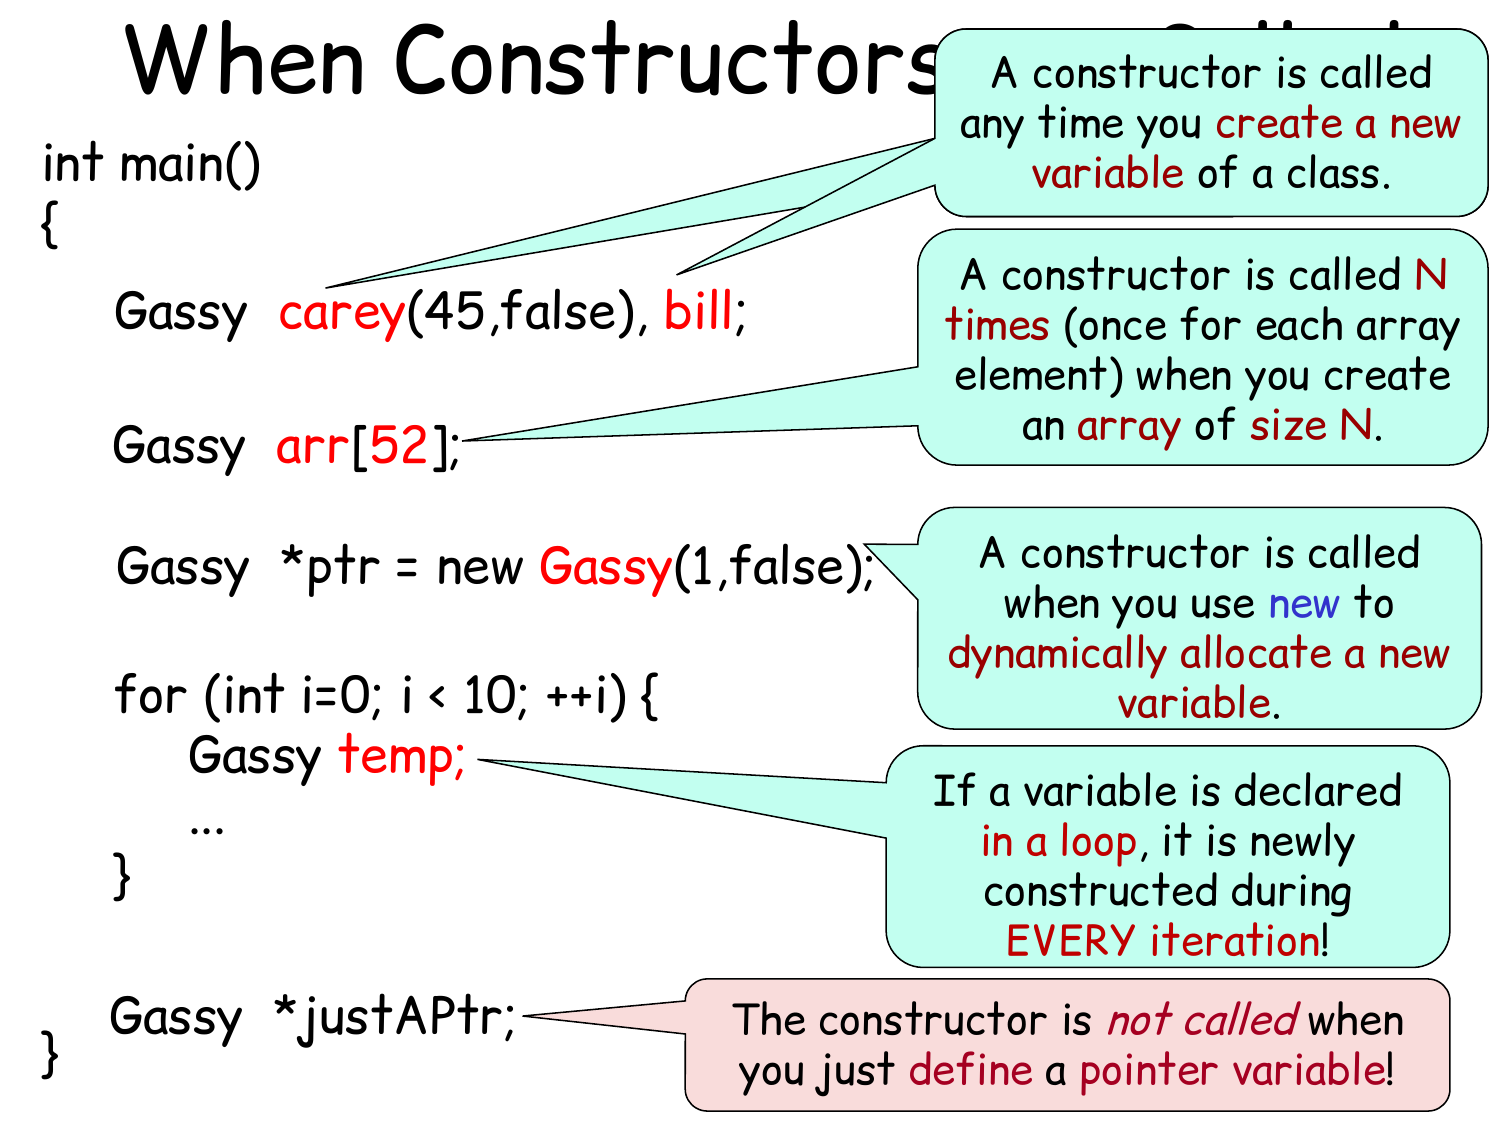

# When Constructors are Called
A constructor is called any time you create a new variable of a class.
A constructor is called any time you create a new variable for a class.
int main()
{

}
A constructor is called N times (once for each array element) when you create an array of size N.
Gassy  carey(45,false), bill;
Gassy  arr[52];
A constructor is called when you use new to dynamically allocate a new variable.
Gassy  *ptr = new Gassy(1,false);
for (int i=0; i < 10; ++i) {
     Gassy temp;
     ...
}
If a variable is declared in a loop, it is newly constructed during EVERY iteration!
Gassy  *justAPtr;
The constructor is not called when you just define a pointer variable!
6